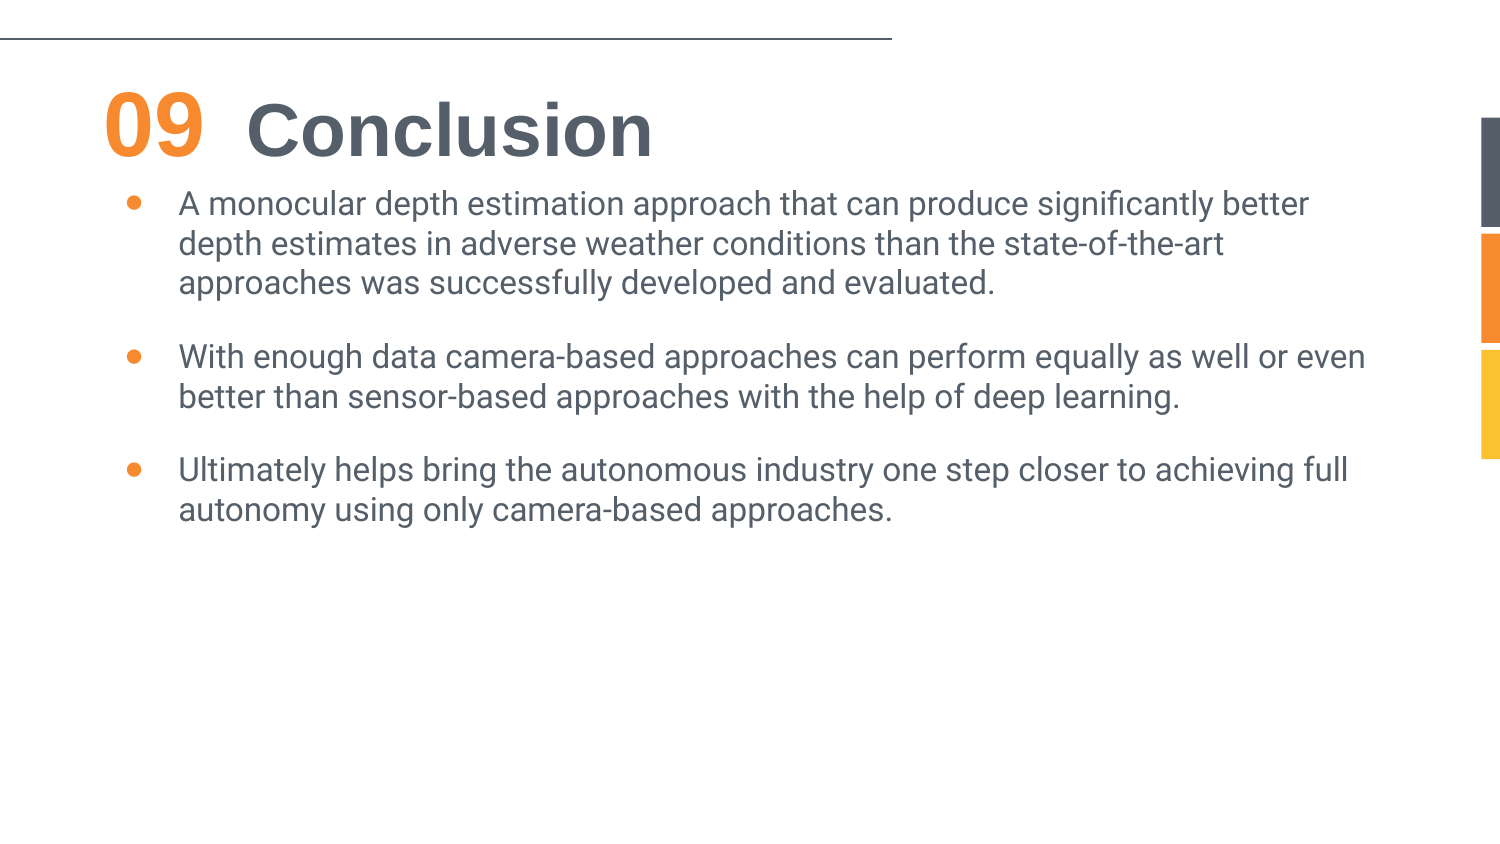

09  Conclusion
A monocular depth estimation approach that can produce significantly better depth estimates in adverse weather conditions than the state-of-the-art approaches was successfully developed and evaluated.
With enough data camera-based approaches can perform equally as well or even better than sensor-based approaches with the help of deep learning.
Ultimately helps bring the autonomous industry one step closer to achieving full autonomy using only camera-based approaches.